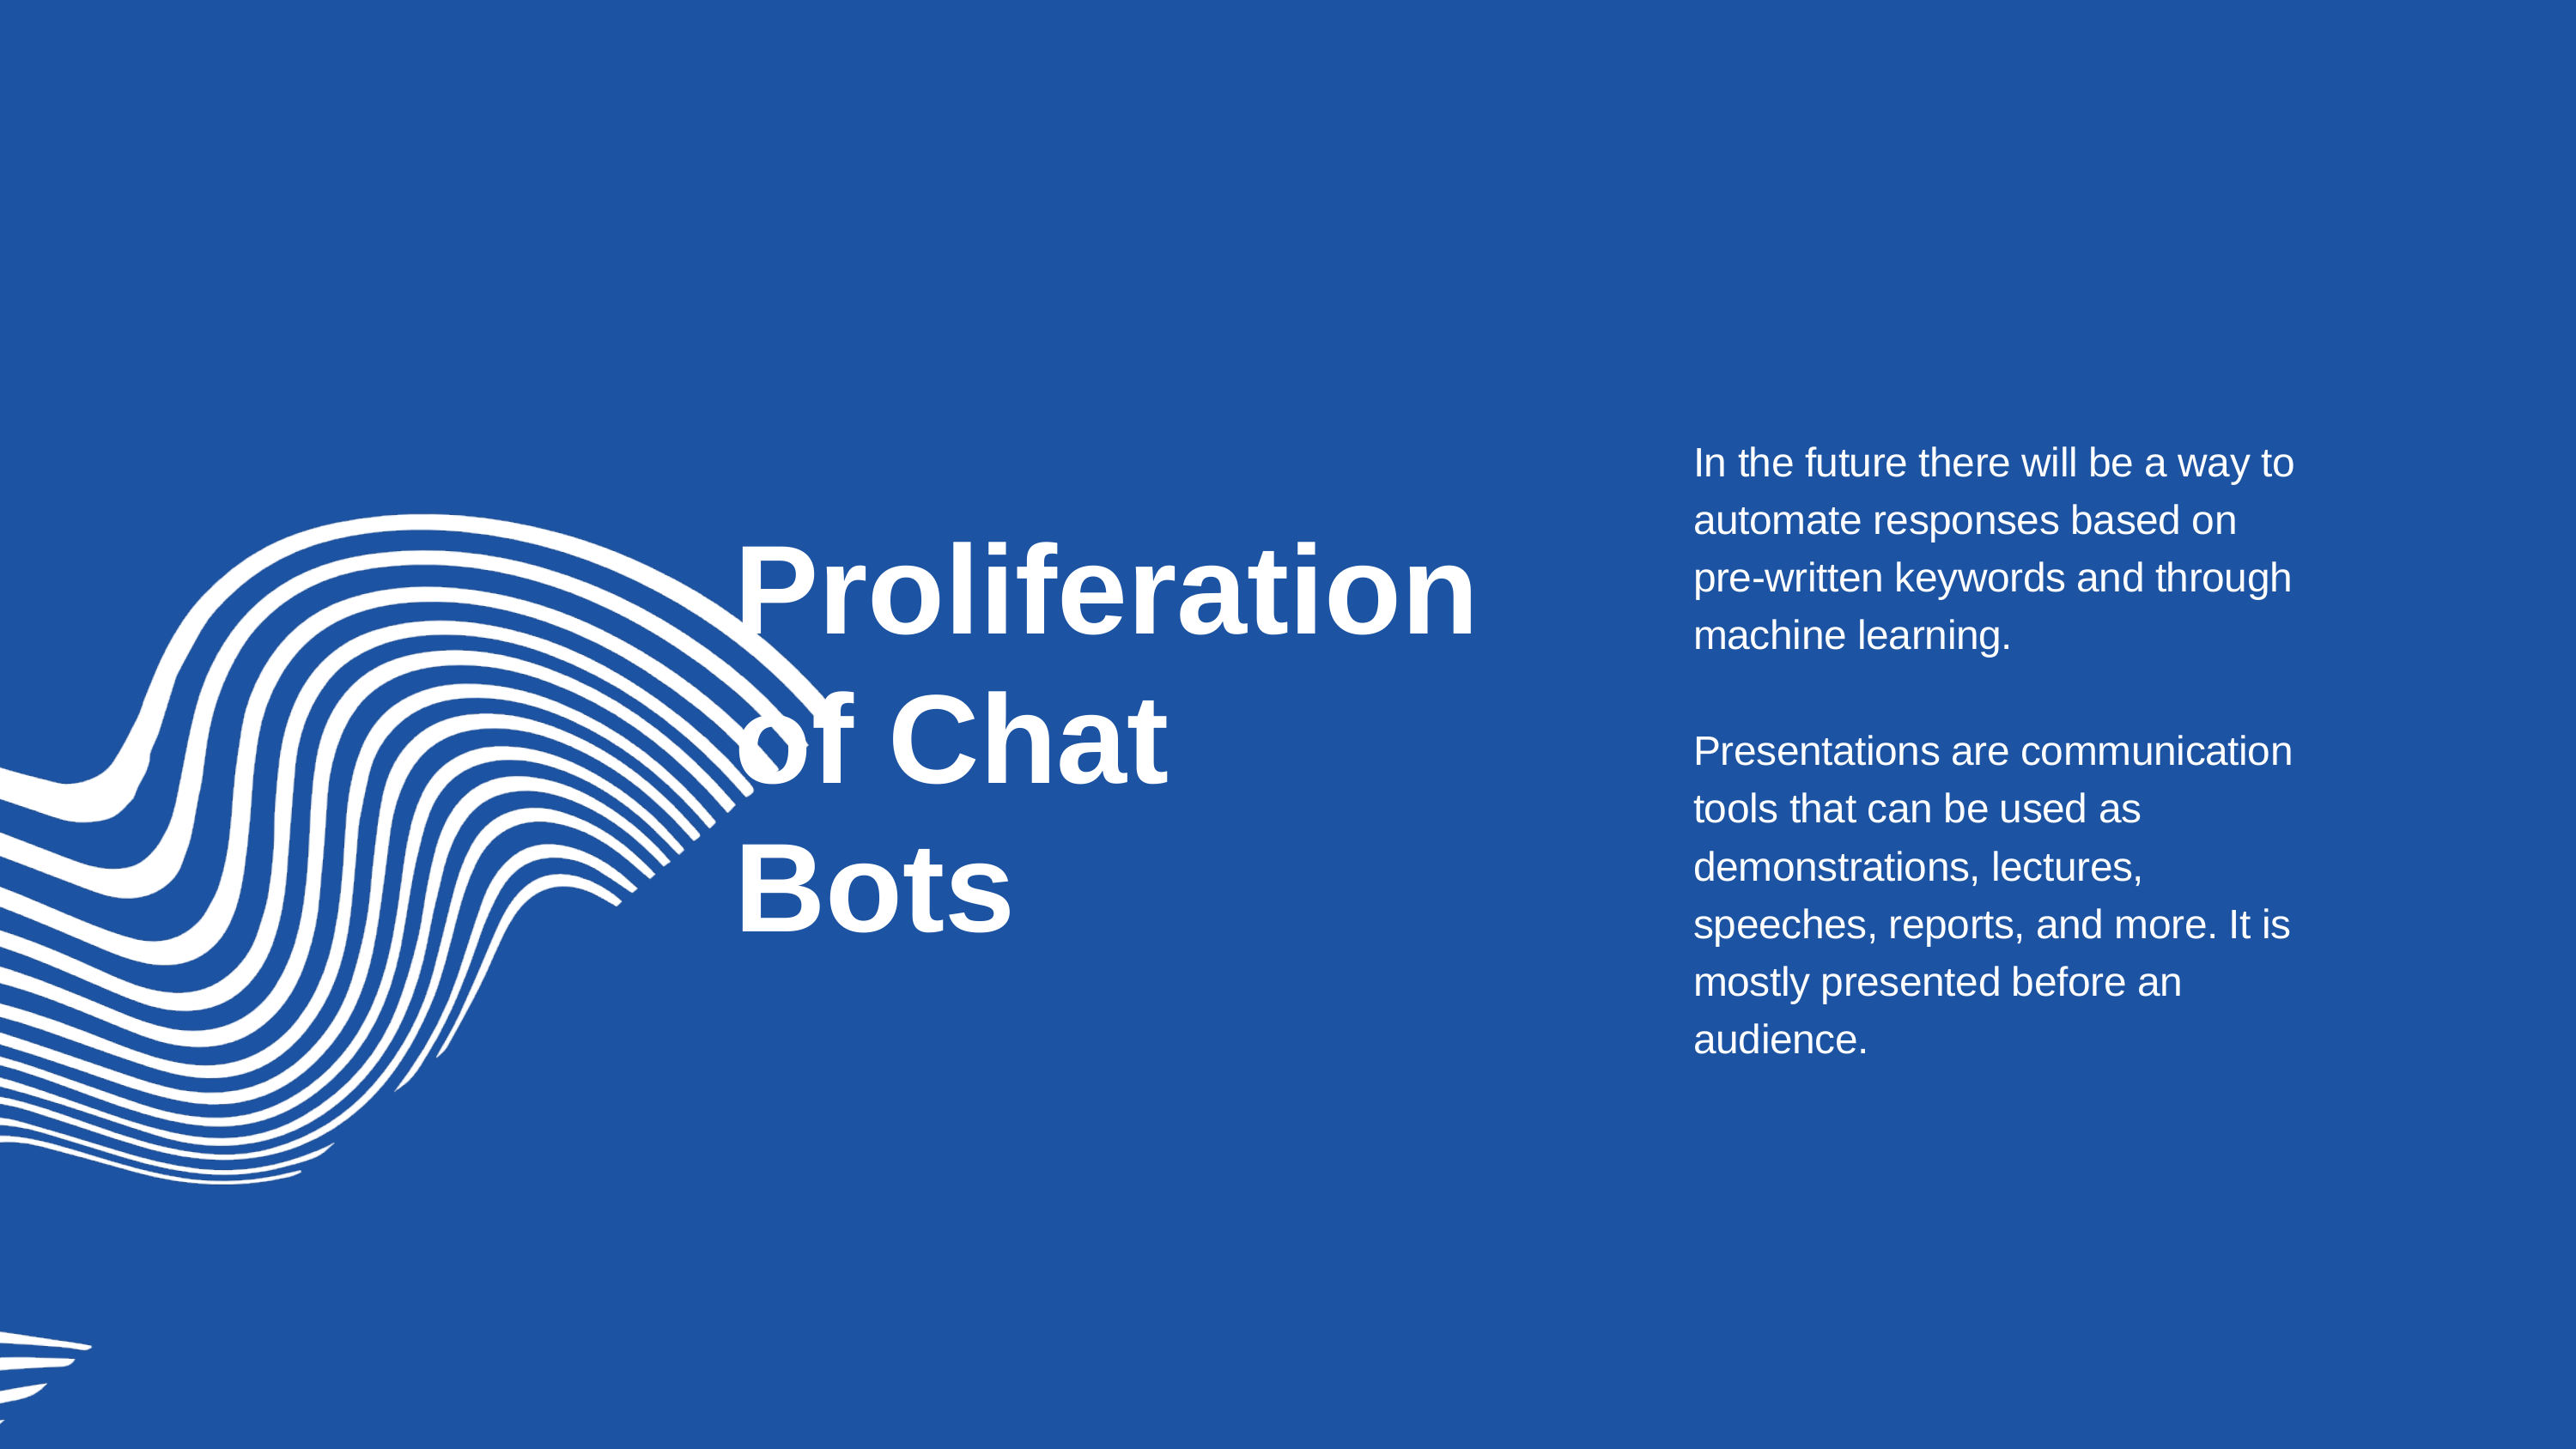

In the future there will be a way to automate responses based on
pre-written keywords and through machine learning.

Presentations are communication tools that can be used as demonstrations, lectures, speeches, reports, and more. It is mostly presented before an audience.

Proliferation of Chat Bots